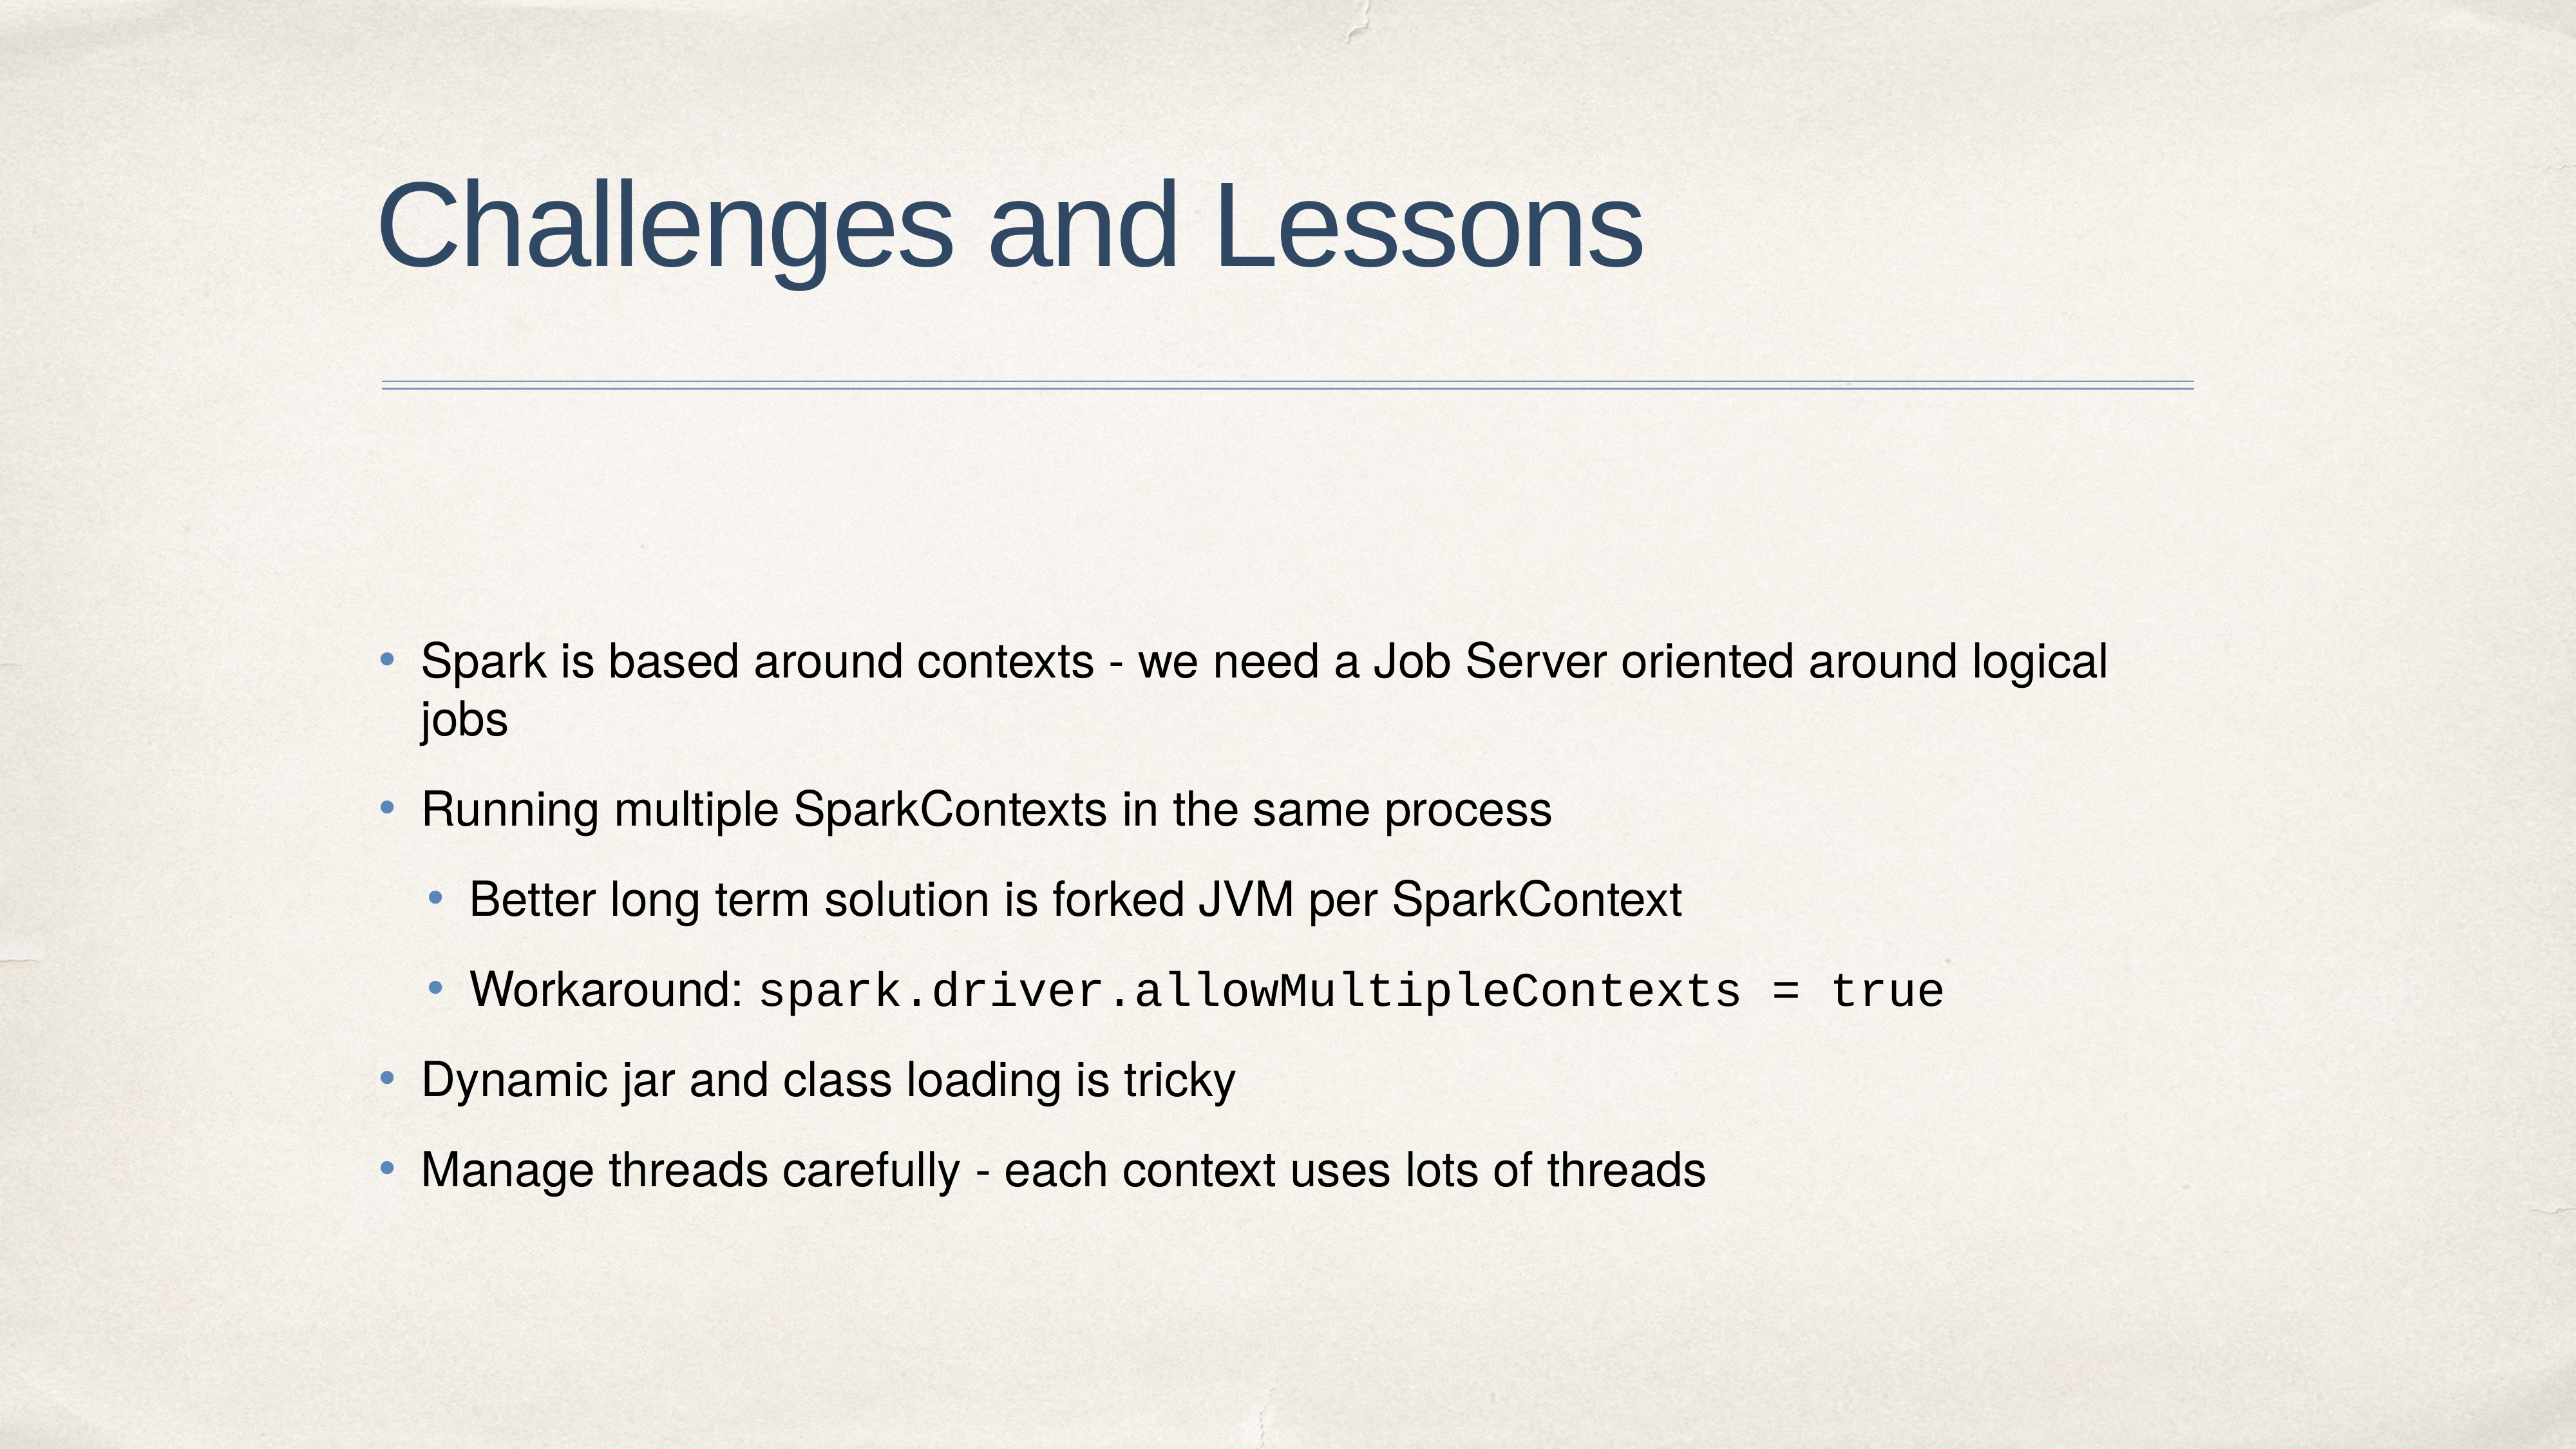

# Challenges and Lessons
Spark is based around contexts - we need a Job Server oriented around logical jobs
Running multiple SparkContexts in the same process
Better long term solution is forked JVM per SparkContext
Workaround: spark.driver.allowMultipleContexts = true
Dynamic jar and class loading is tricky
Manage threads carefully - each context uses lots of threads